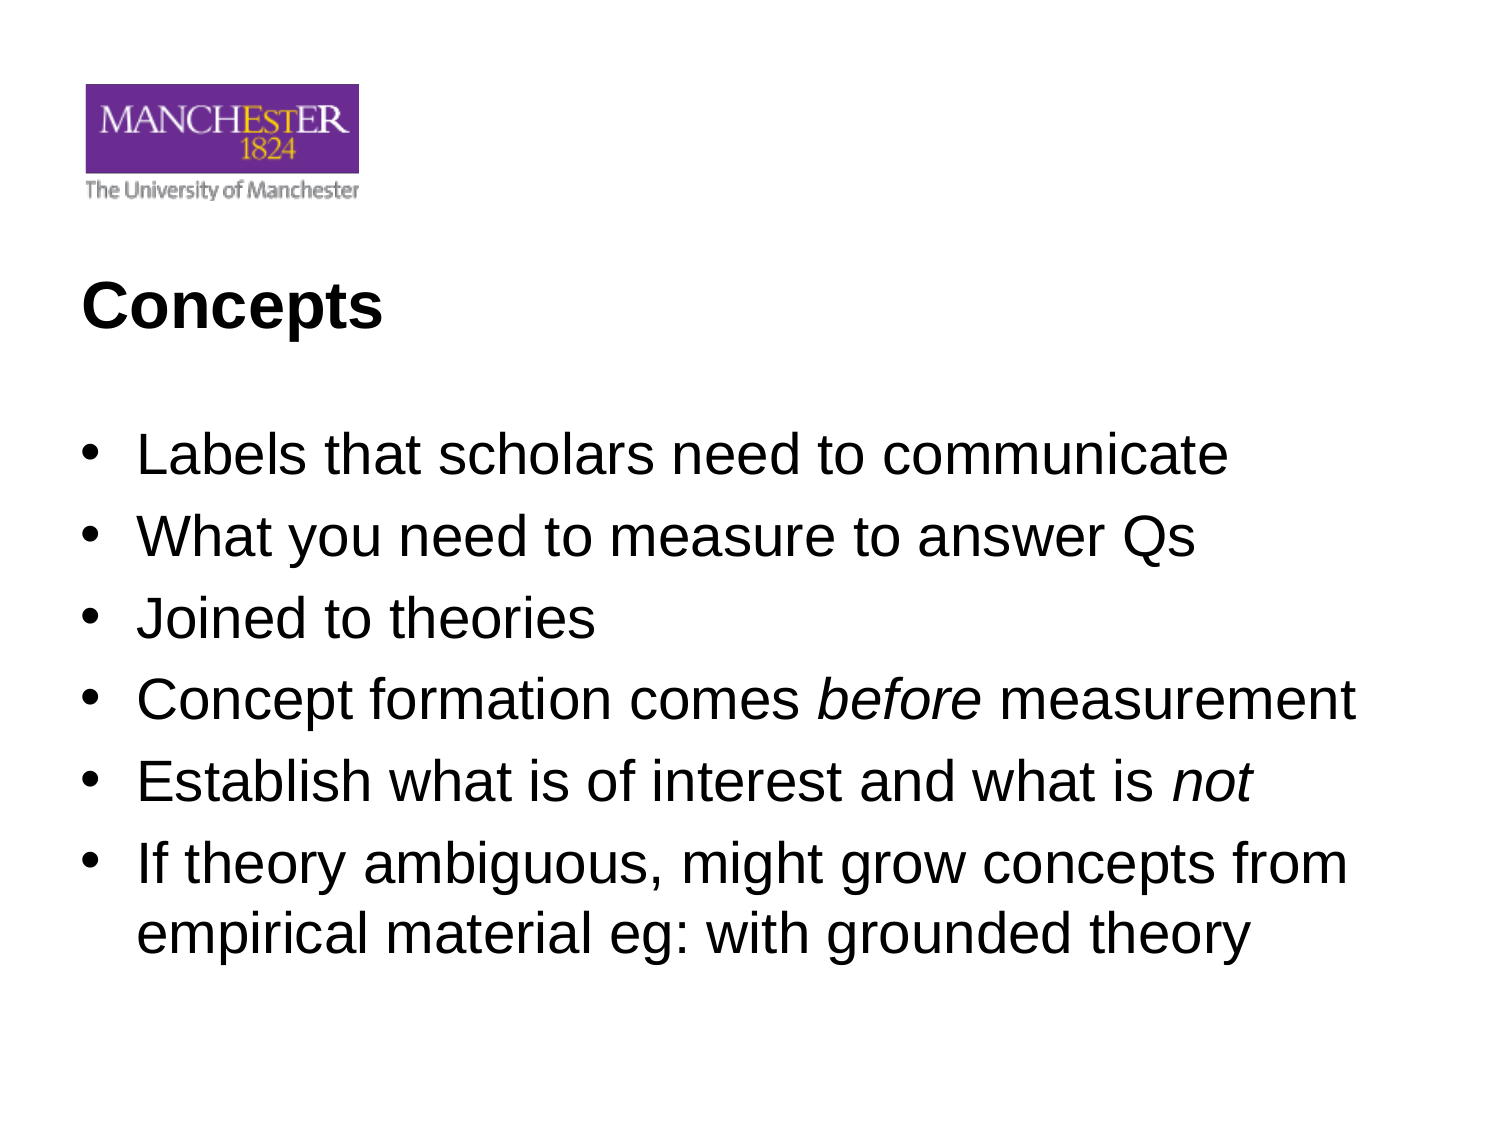

# Concepts
Labels that scholars need to communicate
What you need to measure to answer Qs
Joined to theories
Concept formation comes before measurement
Establish what is of interest and what is not
If theory ambiguous, might grow concepts from empirical material eg: with grounded theory